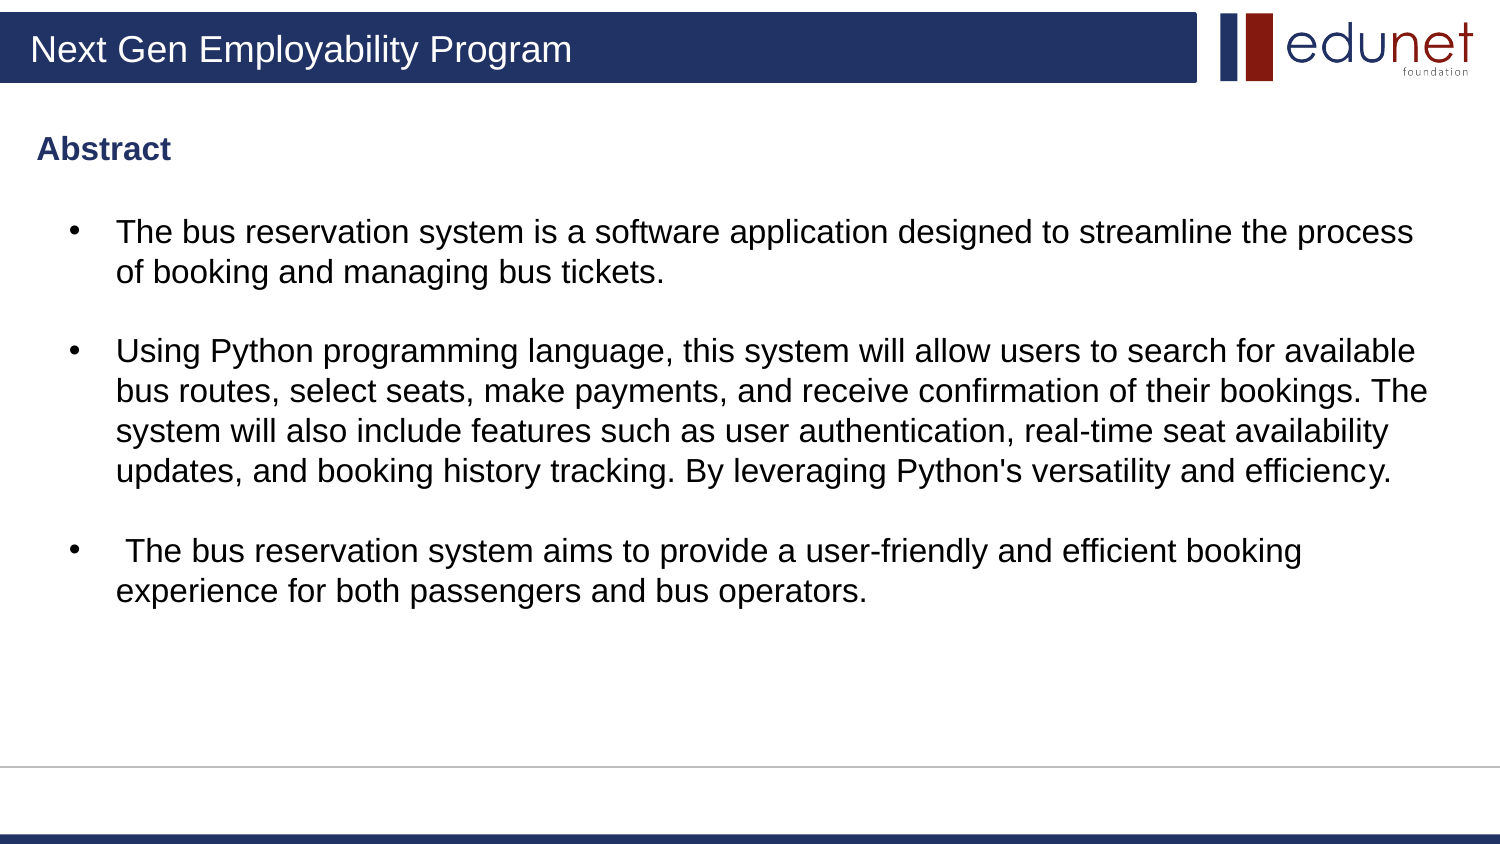

Abstract
The bus reservation system is a software application designed to streamline the process of booking and managing bus tickets.

Using Python programming language, this system will allow users to search for available bus routes, select seats, make payments, and receive confirmation of their bookings. The system will also include features such as user authentication, real-time seat availability updates, and booking history tracking. By leveraging Python's versatility and efficiency.

 The bus reservation system aims to provide a user-friendly and efficient booking          experience for both passengers and bus operators.